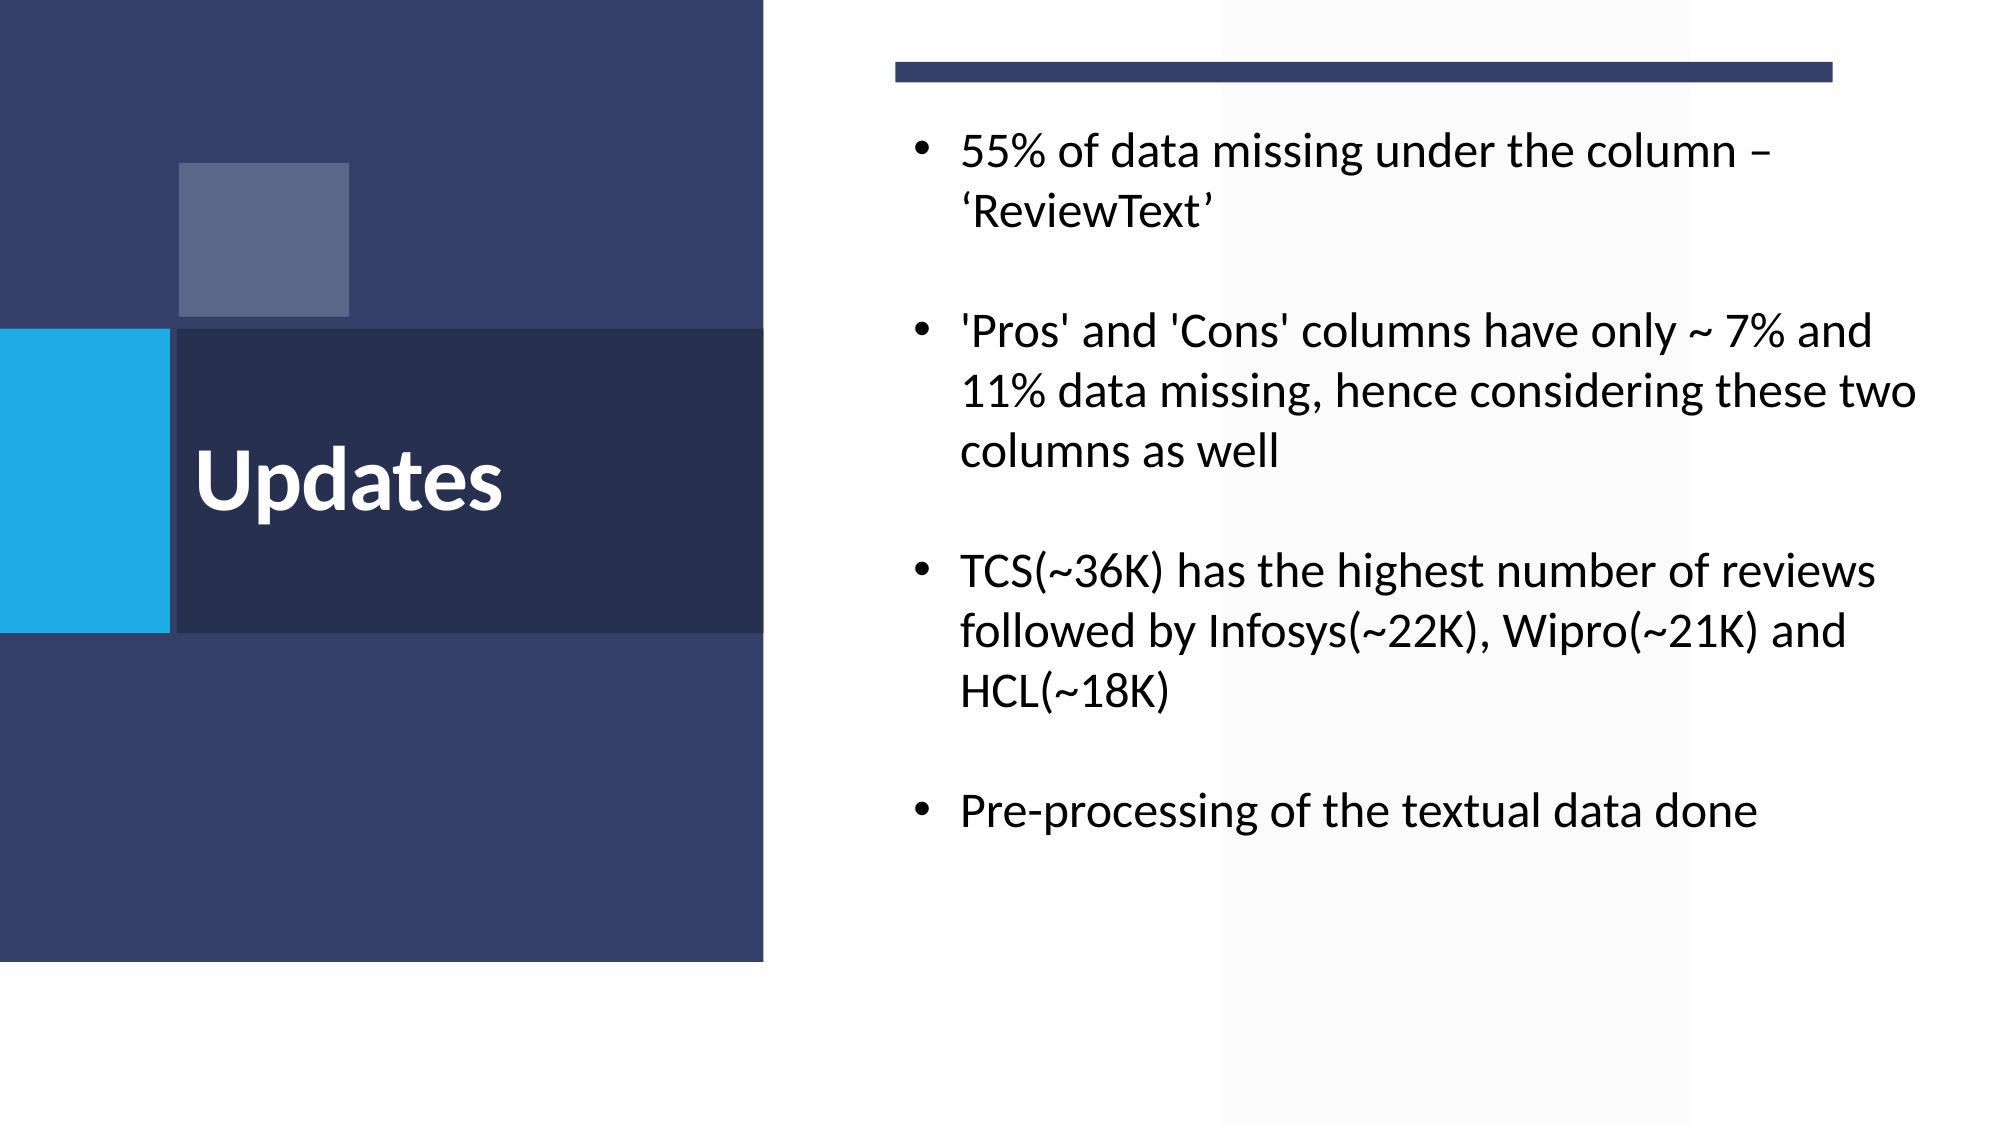

55% of data missing under the column – ‘ReviewText’

'Pros' and 'Cons' columns have only ~ 7% and 11% data missing, hence considering these two columns as well

TCS(~36K) has the highest number of reviews followed by Infosys(~22K), Wipro(~21K) and HCL(~18K)

Pre-processing of the textual data done

# Updates